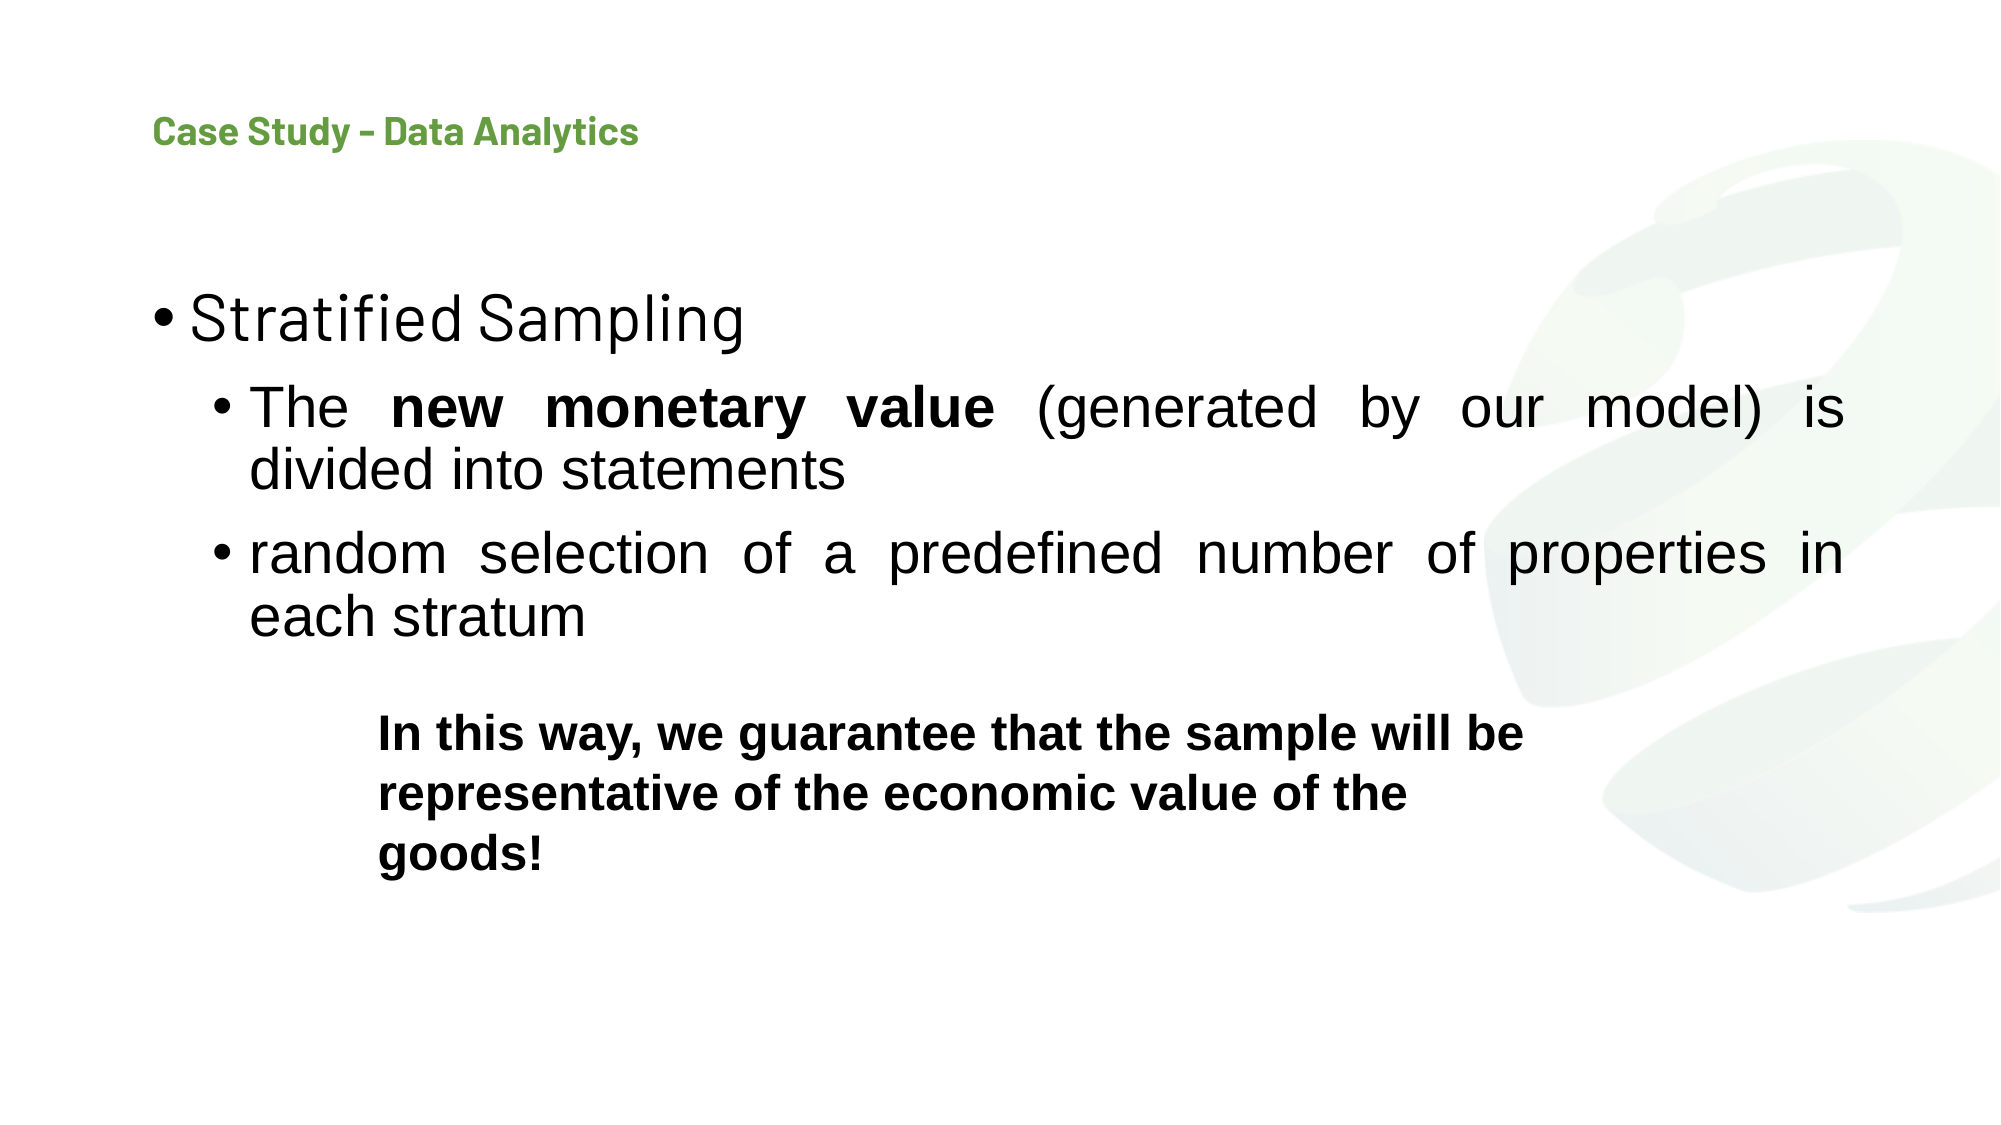

# Case Study - Data Analytics
Stratified Sampling
The new monetary value (generated by our model) is divided into statements
random selection of a predefined number of properties in each stratum

In this way, we guarantee that the sample will be representative of the economic value of the goods!